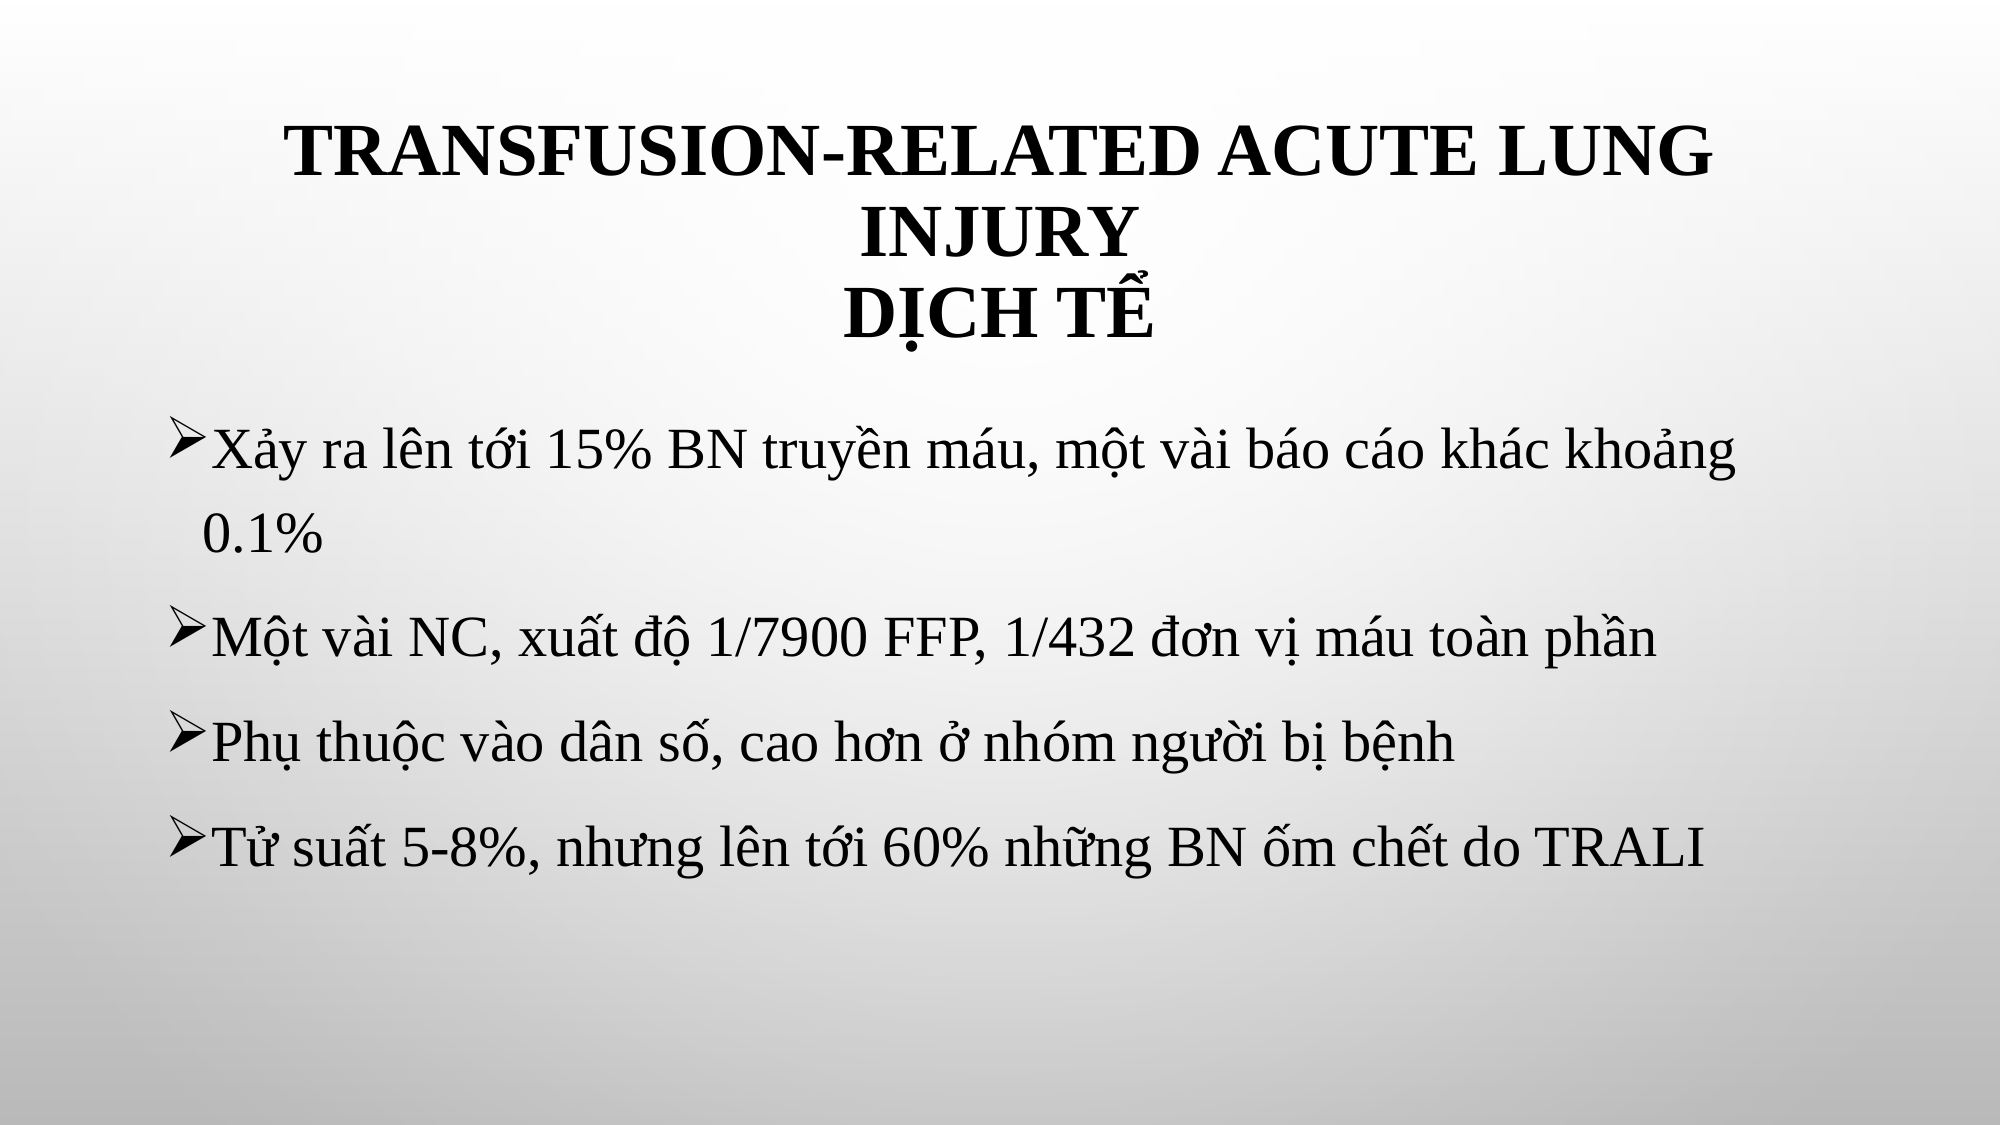

# Transfusion-related acute lung injury dịch tể
Xảy ra lên tới 15% BN truyền máu, một vài báo cáo khác khoảng 0.1%
Một vài NC, xuất độ 1/7900 FFP, 1/432 đơn vị máu toàn phần
Phụ thuộc vào dân số, cao hơn ở nhóm người bị bệnh
Tử suất 5-8%, nhưng lên tới 60% những BN ốm chết do TRALI